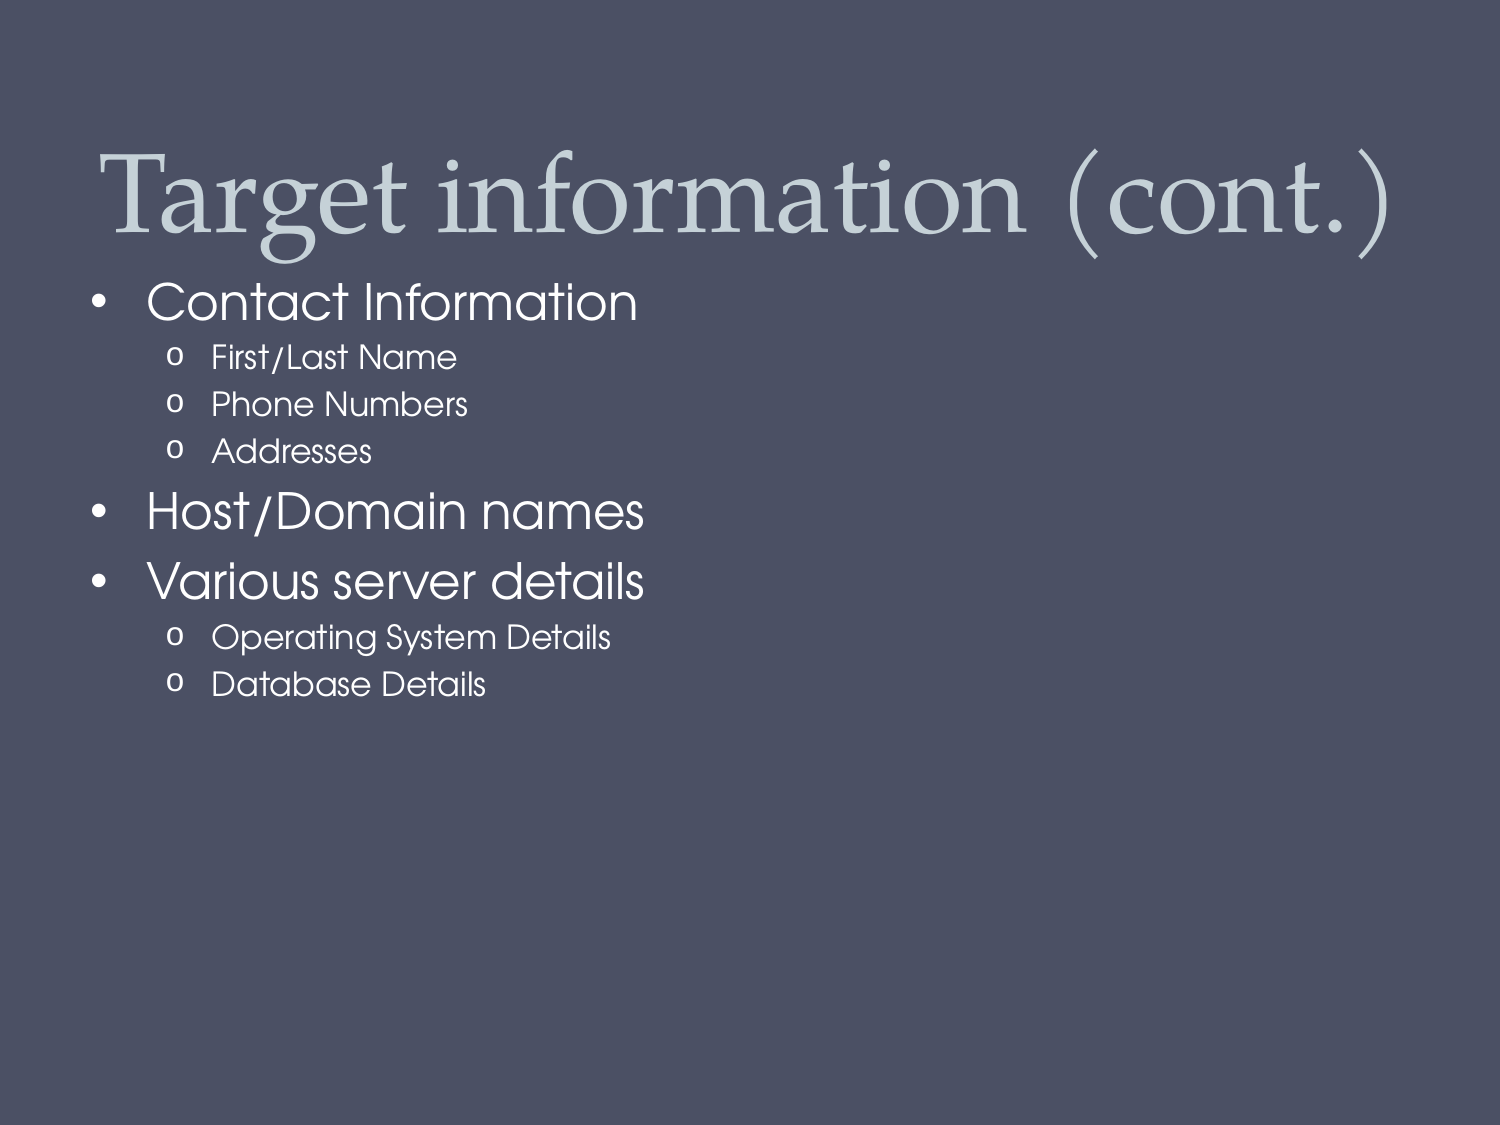

# Target information (cont.)
Contact Information
First/Last Name
Phone Numbers
Addresses
Host/Domain names
Various server details
Operating System Details
Database Details